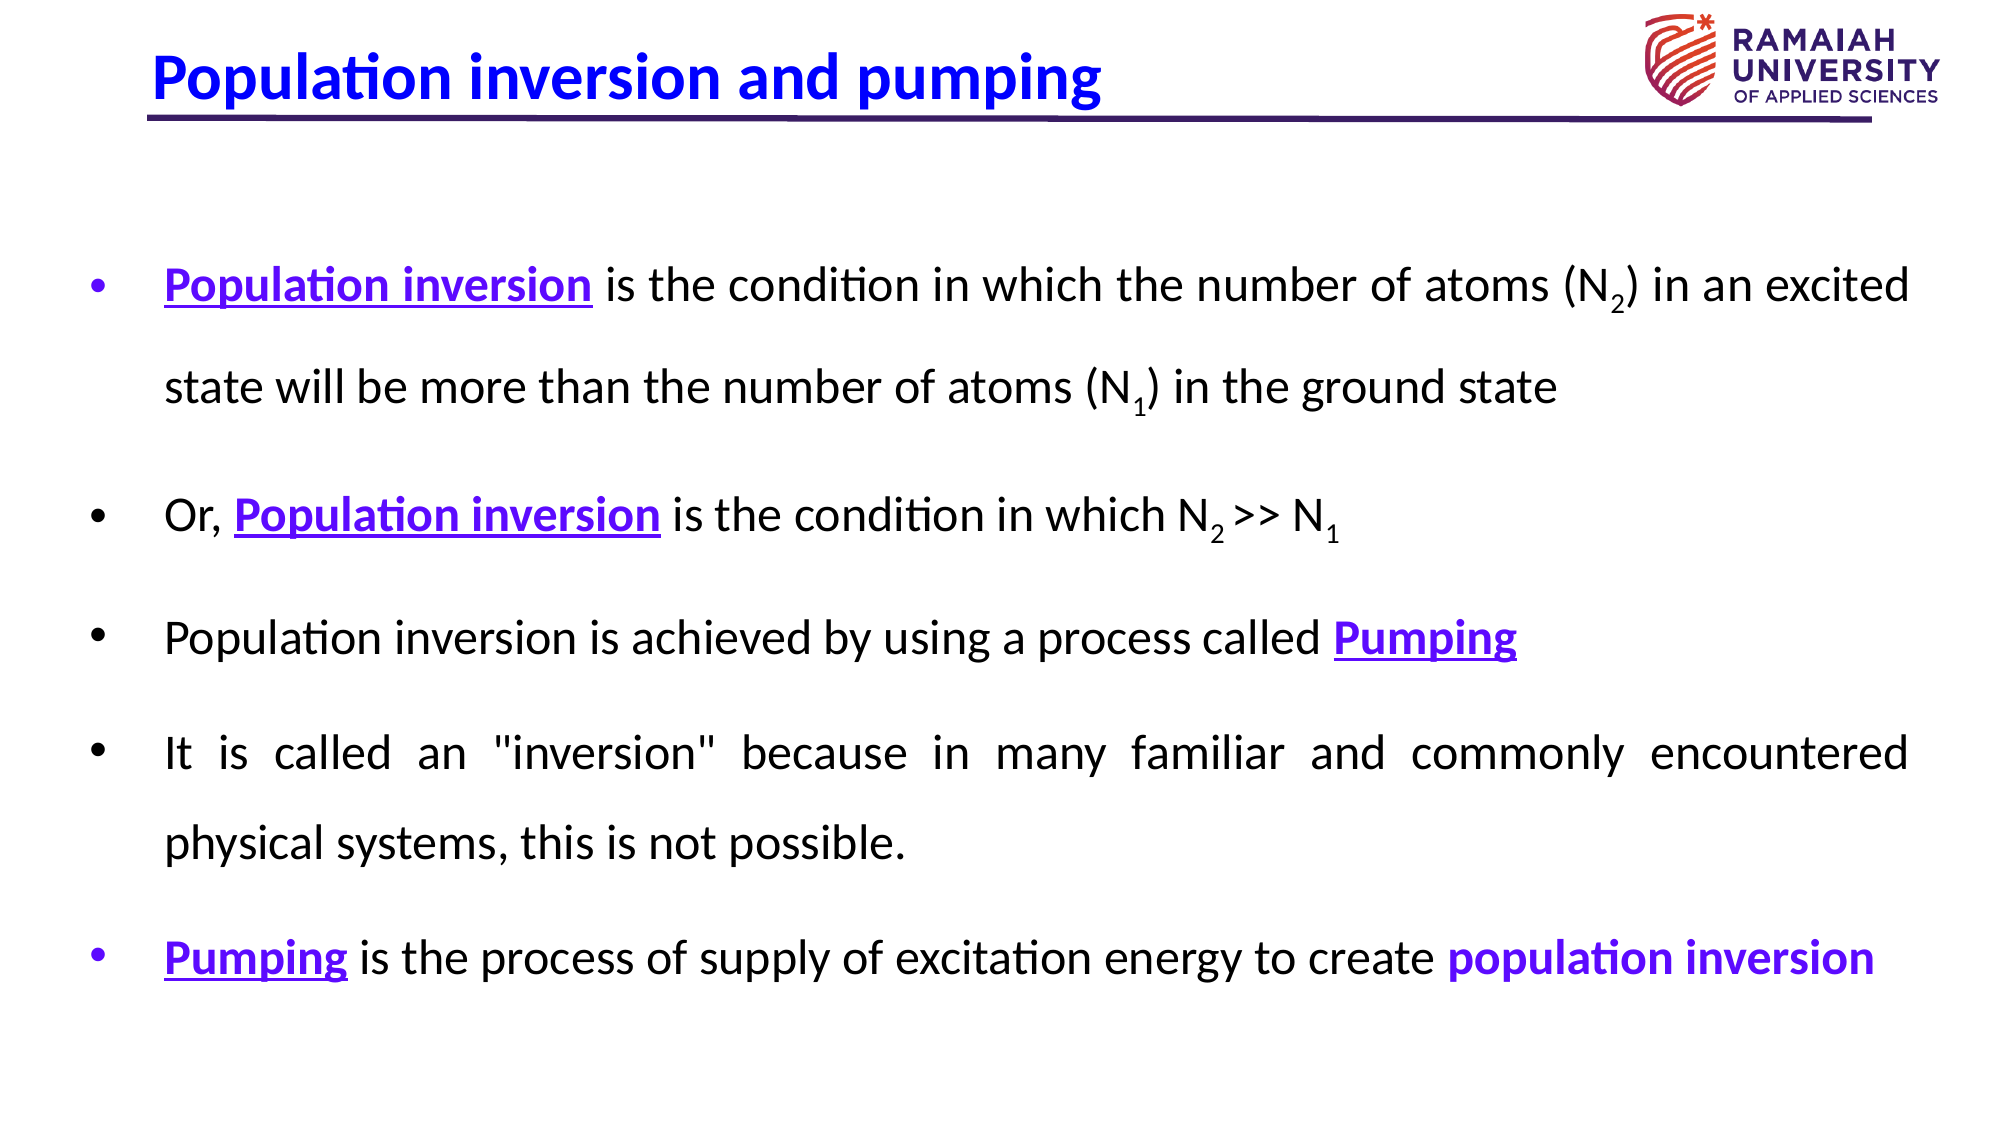

# Population inversion and pumping
Population inversion is the condition in which the number of atoms (N2) in an excited state will be more than the number of atoms (N1) in the ground state
Or, Population inversion is the condition in which N2 >> N1
Population inversion is achieved by using a process called Pumping
It is called an "inversion" because in many familiar and commonly encountered physical systems, this is not possible.
Pumping is the process of supply of excitation energy to create population inversion